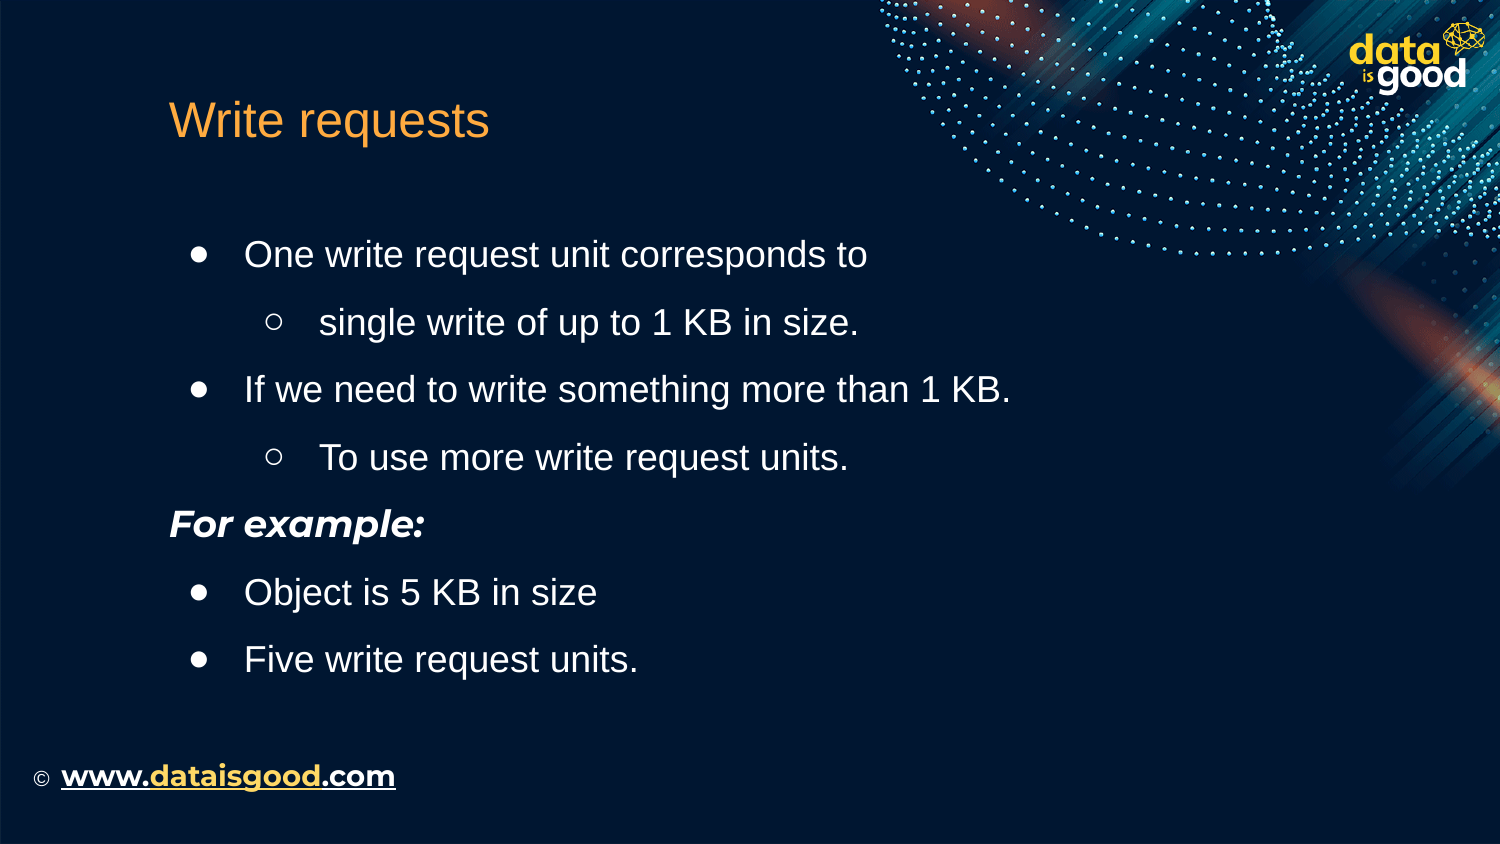

# Write requests
One write request unit corresponds to
single write of up to 1 KB in size.
If we need to write something more than 1 KB.
To use more write request units.
For example:
Object is 5 KB in size
Five write request units.